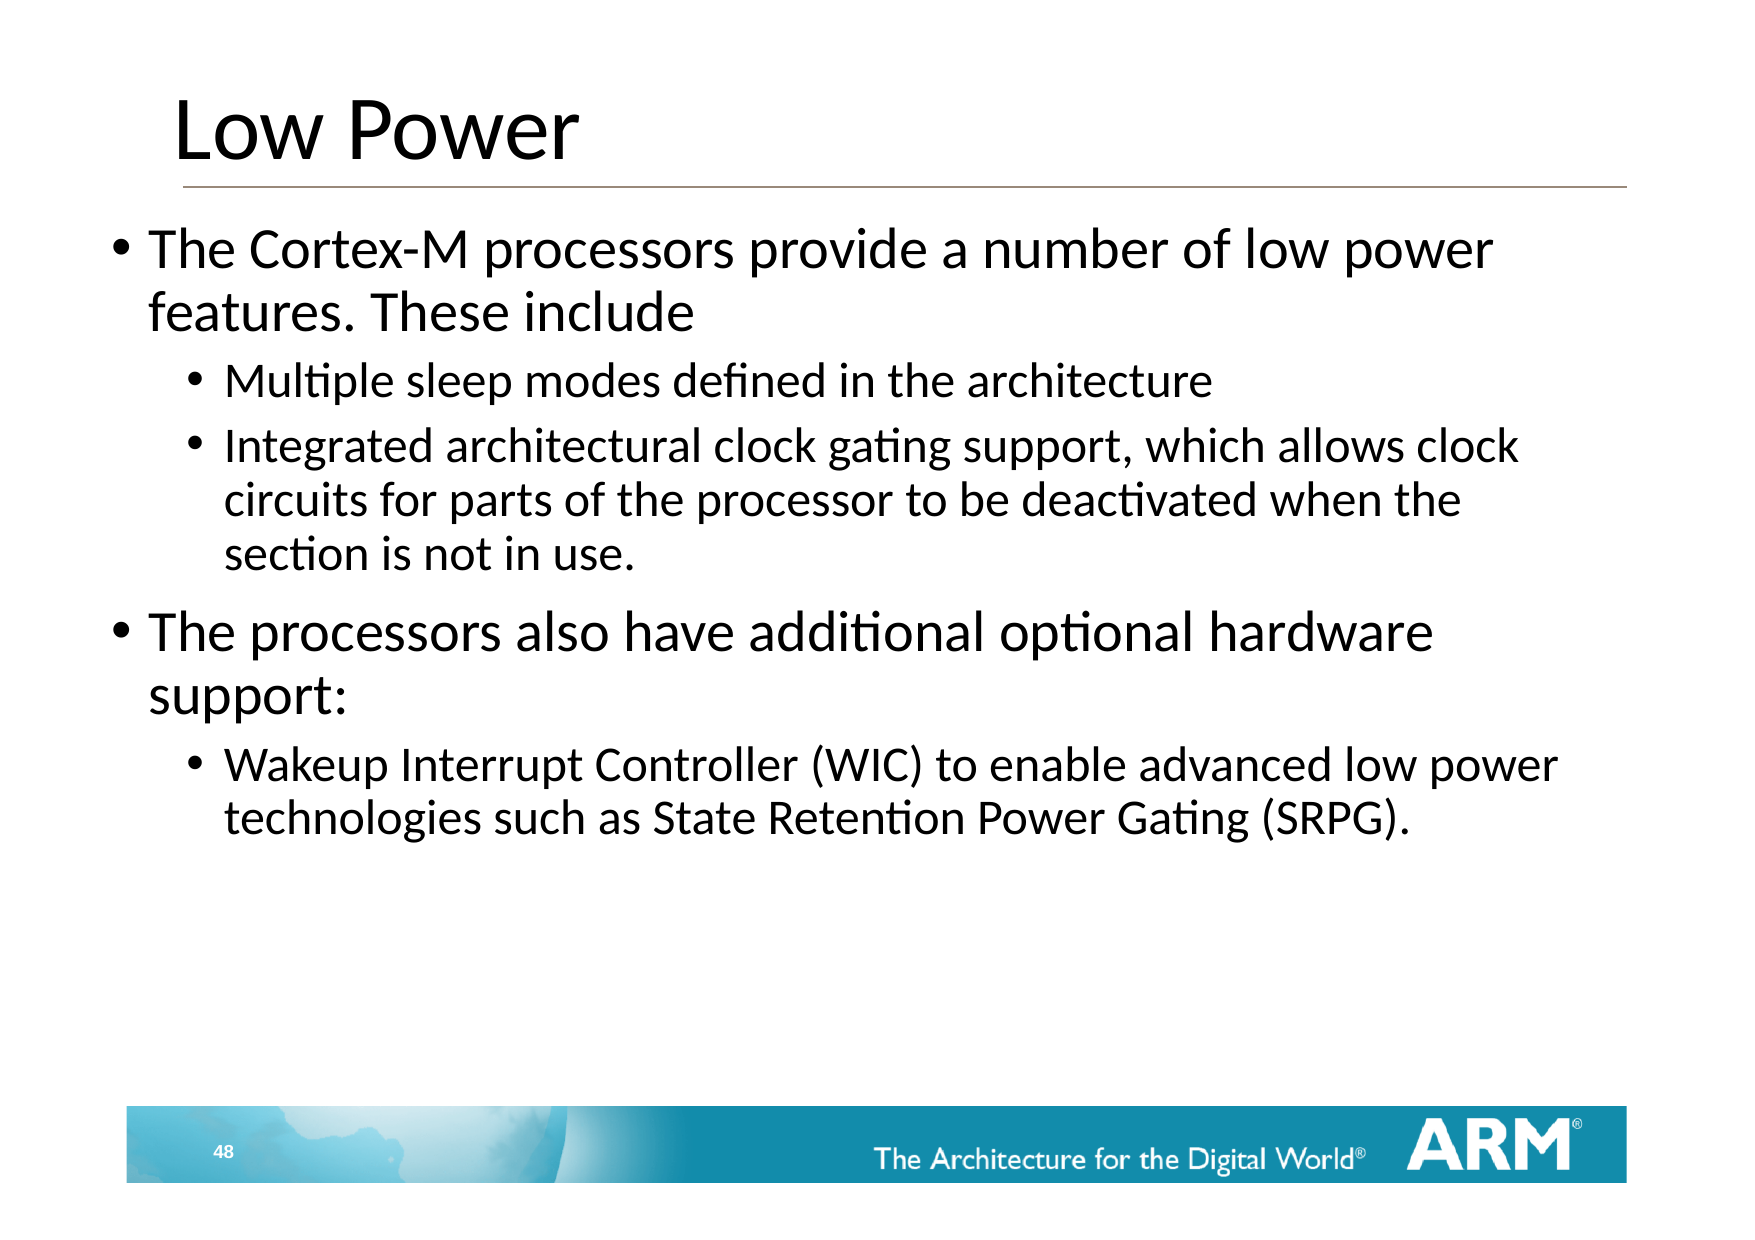

# Low Power
The Cortex-M processors provide a number of low power features. These include
Multiple sleep modes defined in the architecture
Integrated architectural clock gating support, which allows clock circuits for parts of the processor to be deactivated when the section is not in use.
The processors also have additional optional hardware support:
Wakeup Interrupt Controller (WIC) to enable advanced low power technologies such as State Retention Power Gating (SRPG).
48